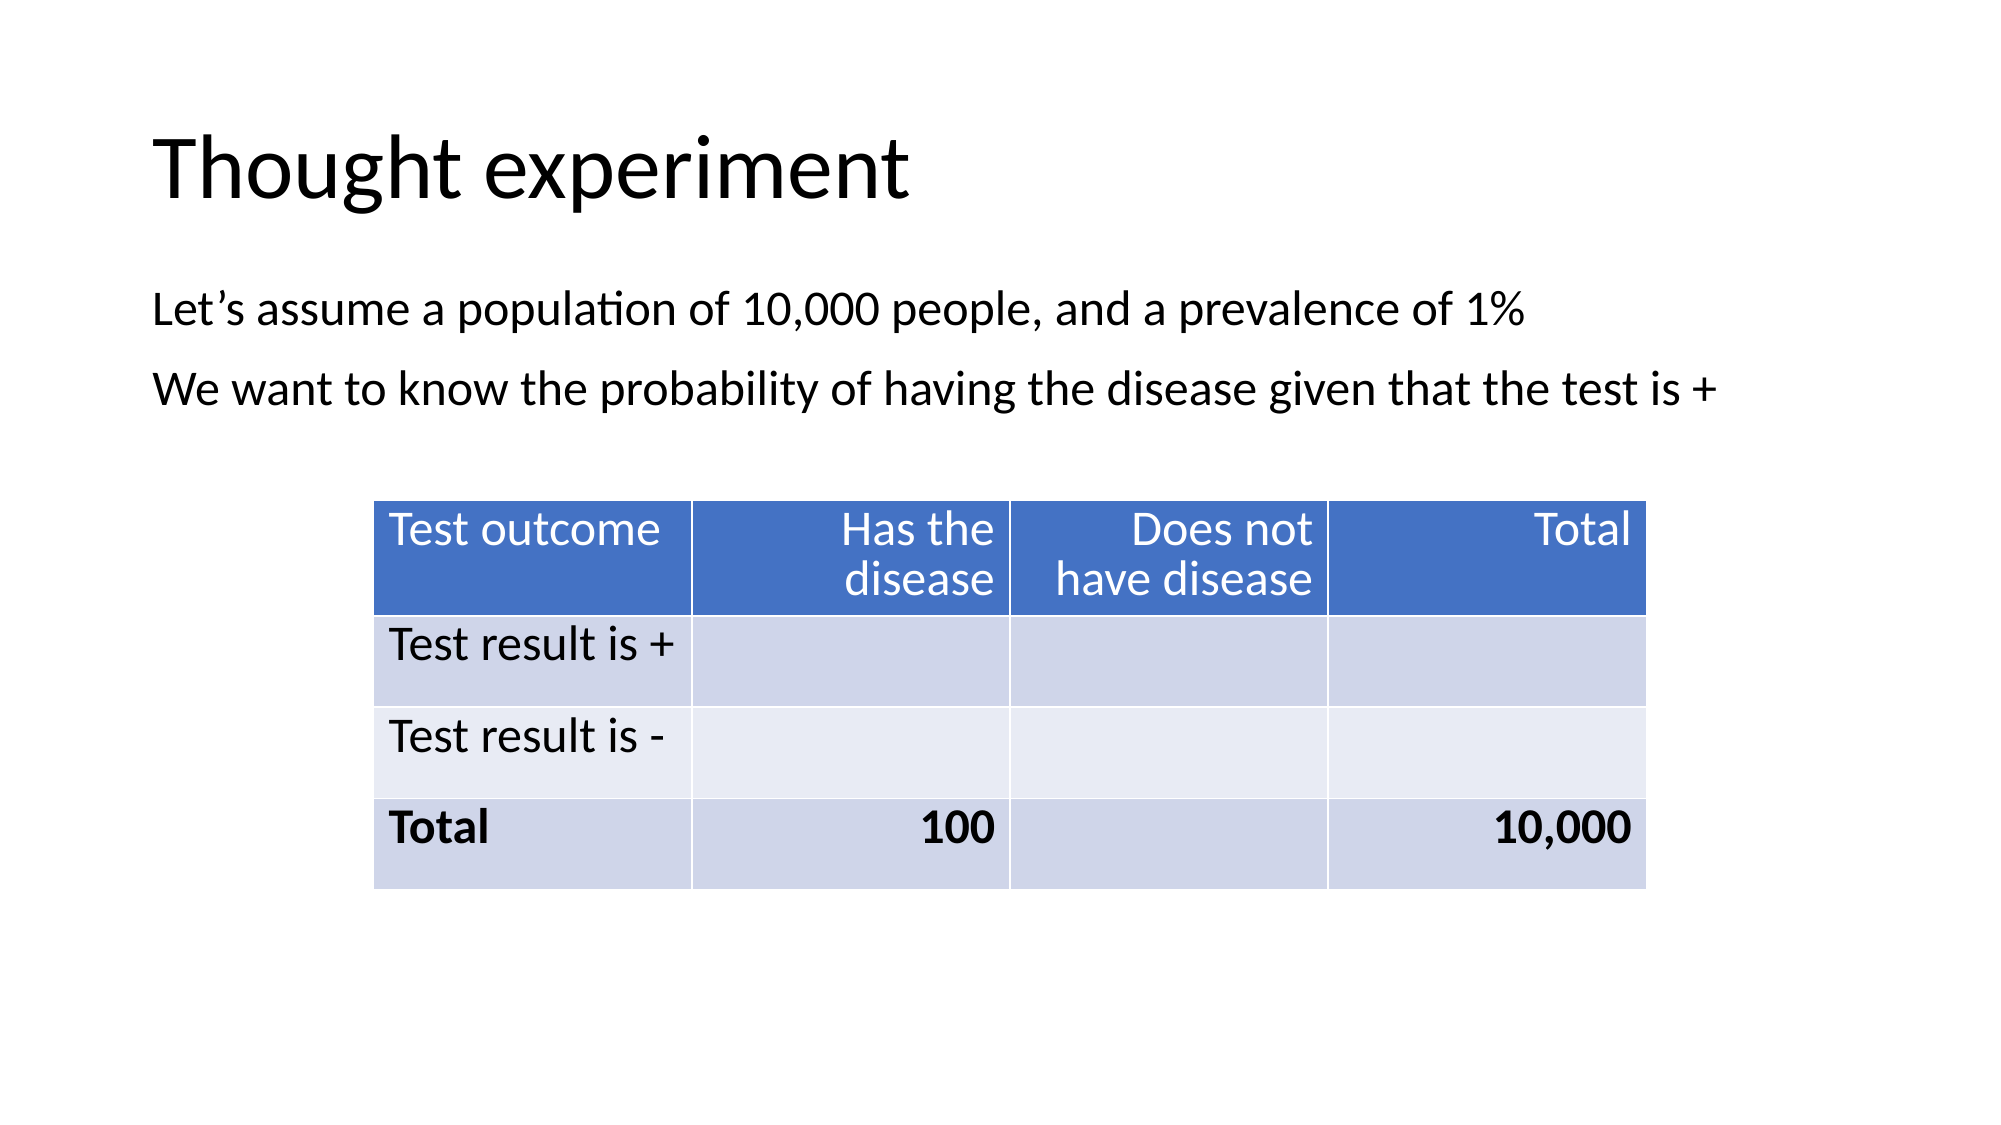

# Thought experiment
Let’s assume a population of 10,000 people, and a prevalence of 1%
We want to know the probability of having the disease given that the test is +
| Test outcome | Has the disease | Does not have disease | Total |
| --- | --- | --- | --- |
| Test result is + |  |  |  |
| Test result is - |  |  |  |
| Total | 100 |  | 10,000 |